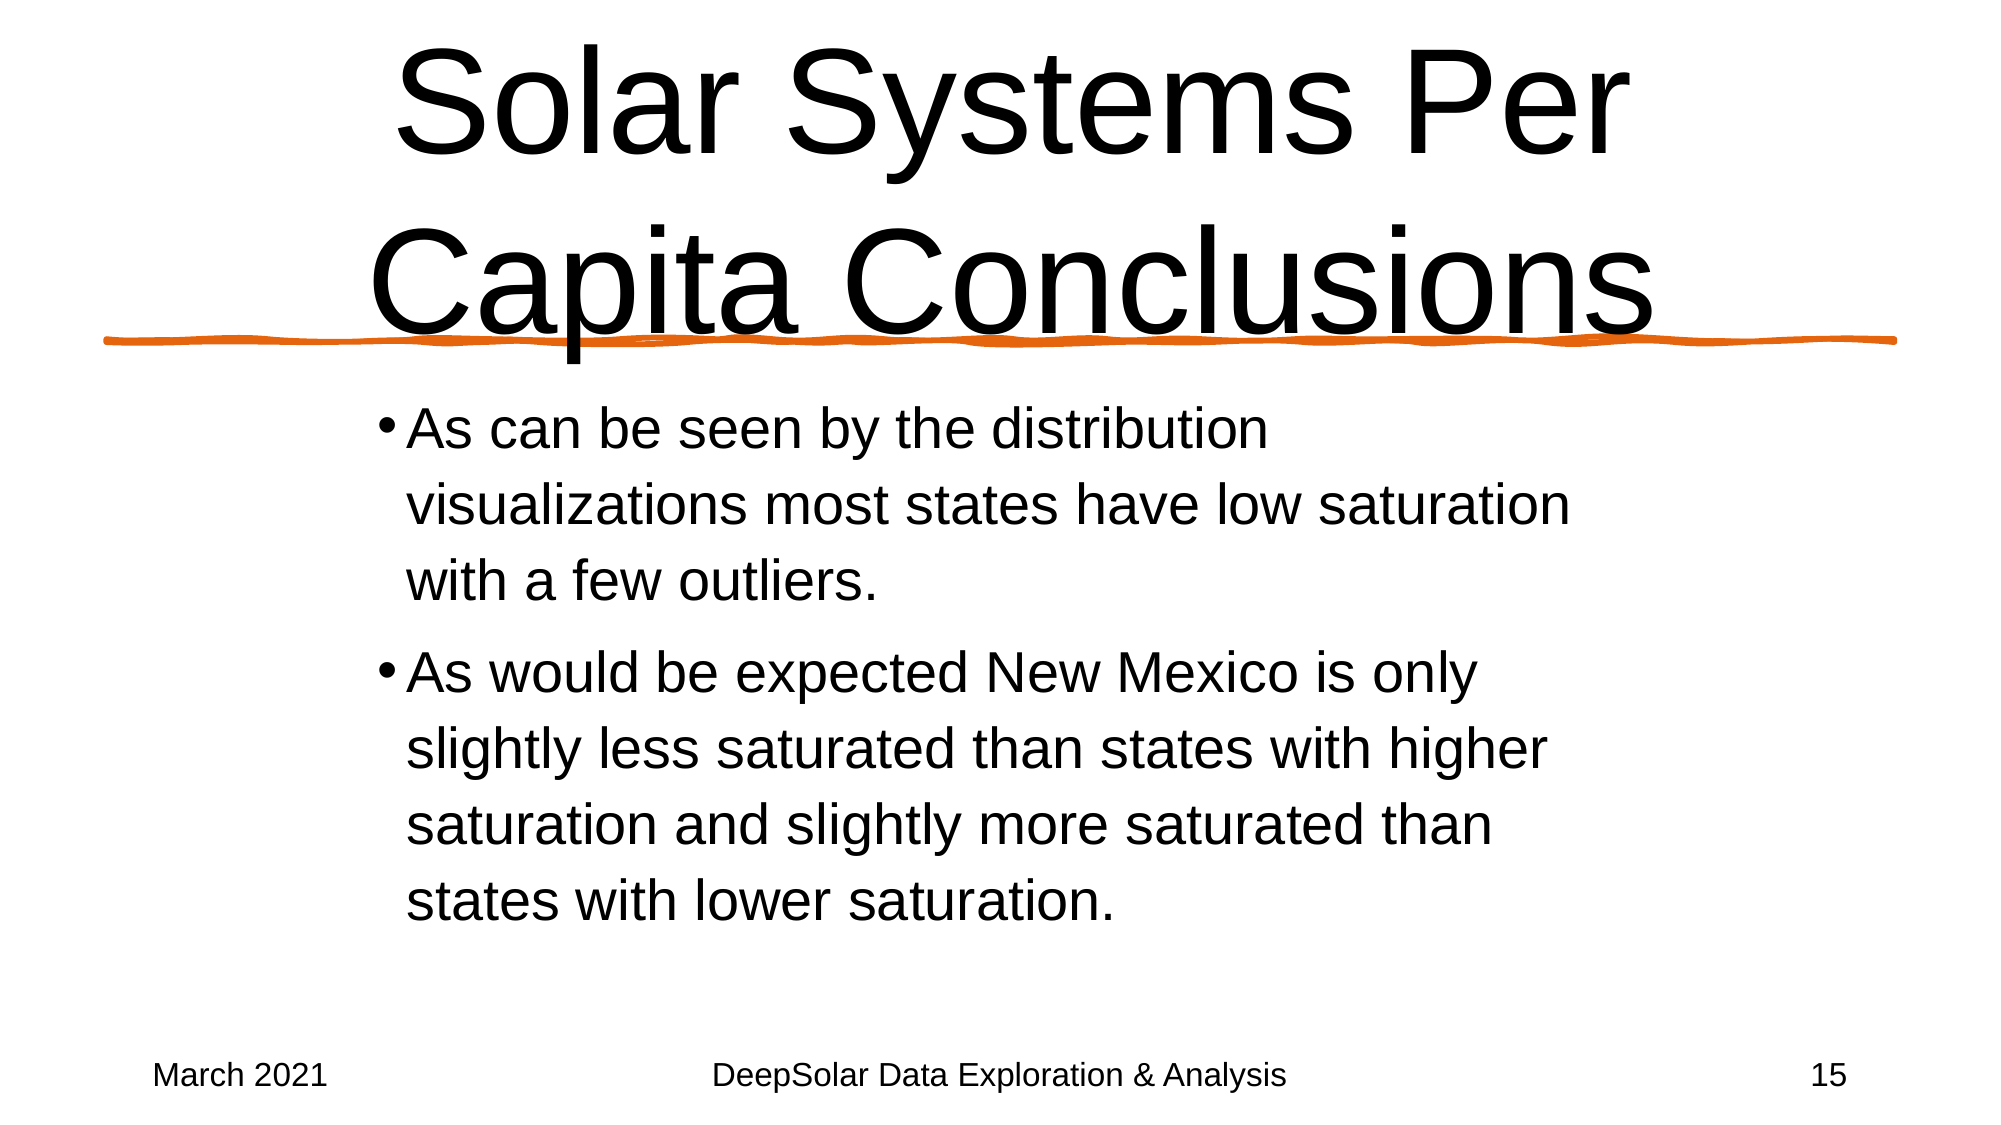

# Solar Systems Per Capita Conclusions
As can be seen by the distribution visualizations most states have low saturation with a few outliers.
As would be expected New Mexico is only slightly less saturated than states with higher saturation and slightly more saturated than states with lower saturation.
March 2021
DeepSolar Data Exploration & Analysis
15